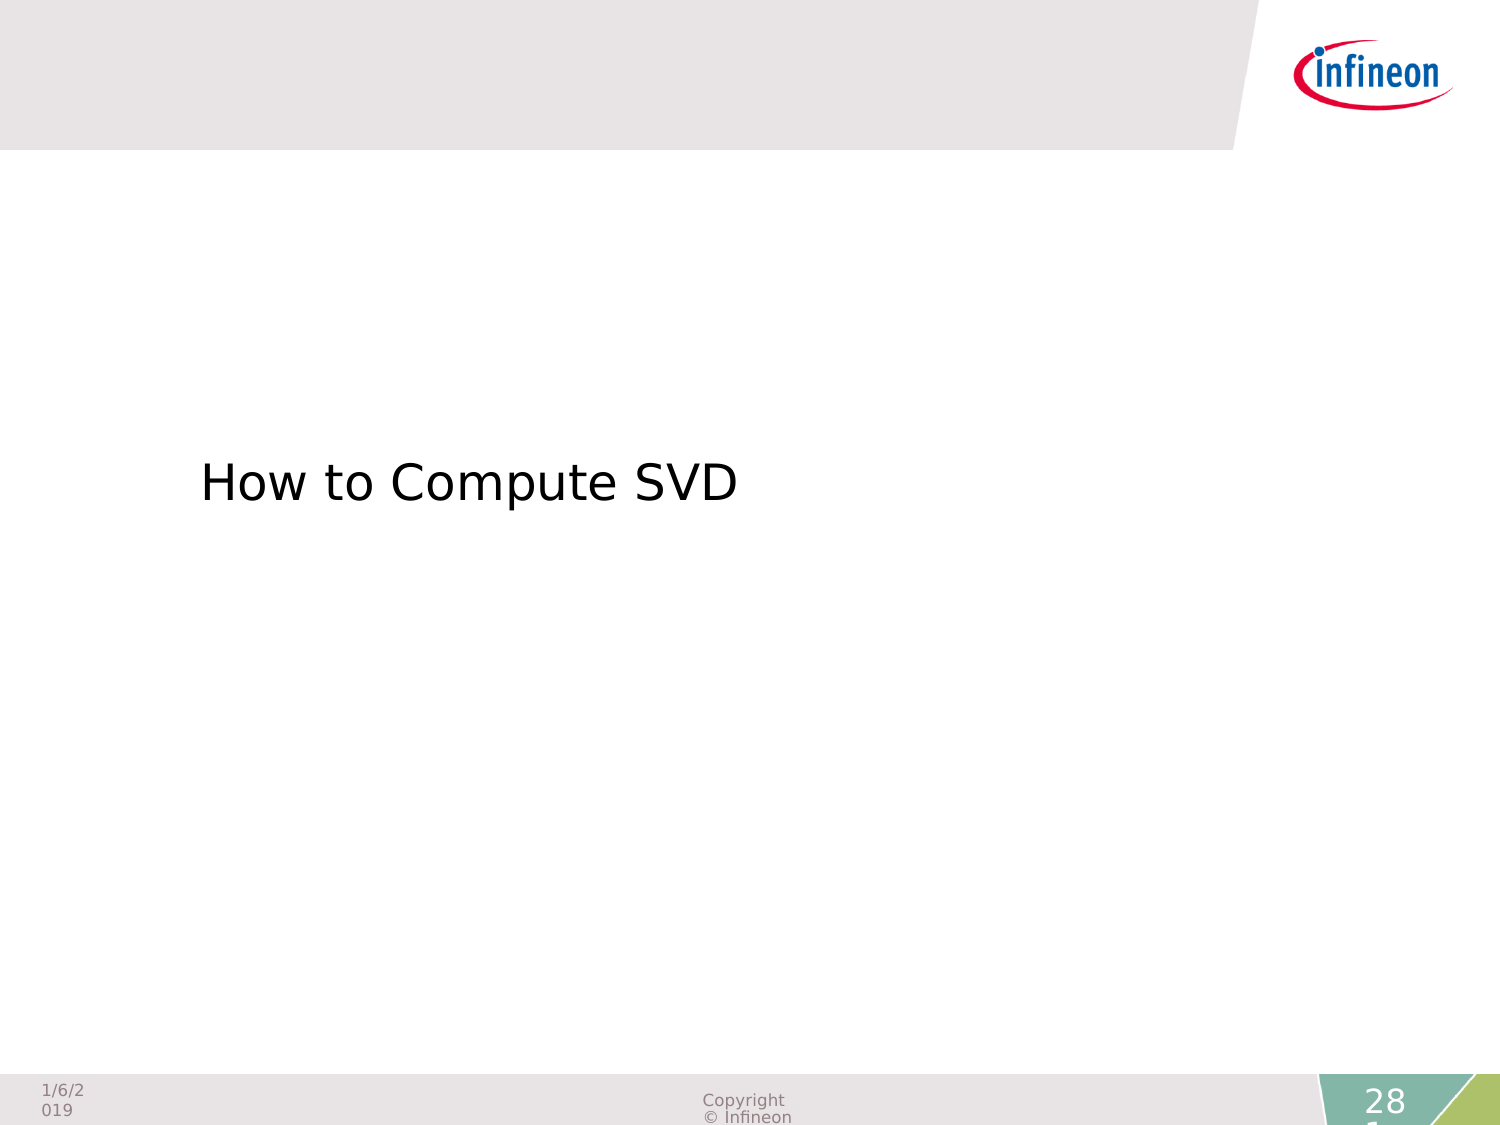

How to Compute SVD
1/6/2019
Copyright © Infineon Technologies AG 2019. All rights reserved.
281